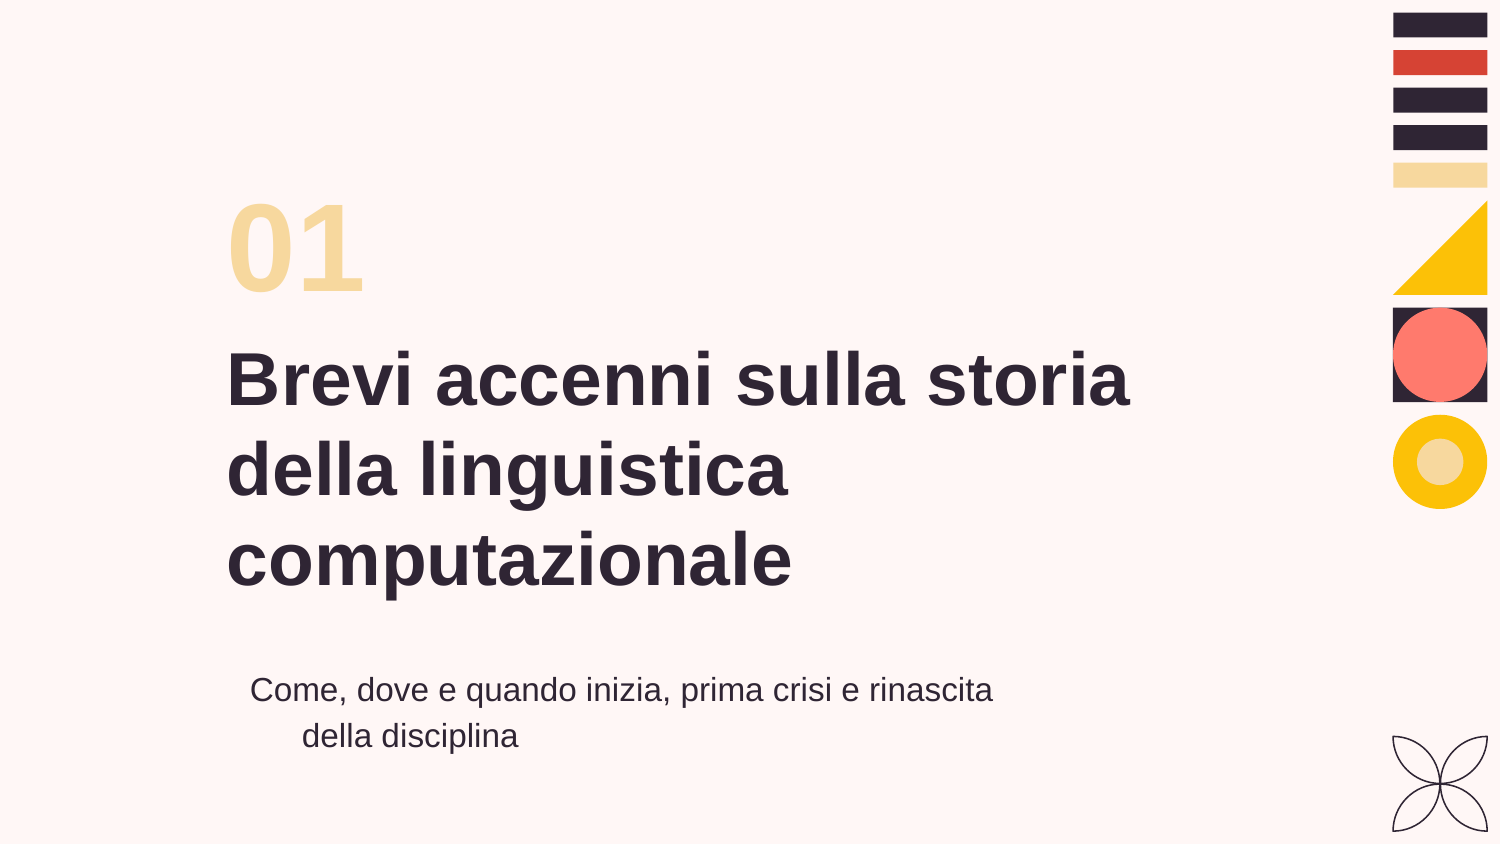

01
# Brevi accenni sulla storia della linguistica computazionale
Come, dove e quando inizia, prima crisi e rinascita della disciplina